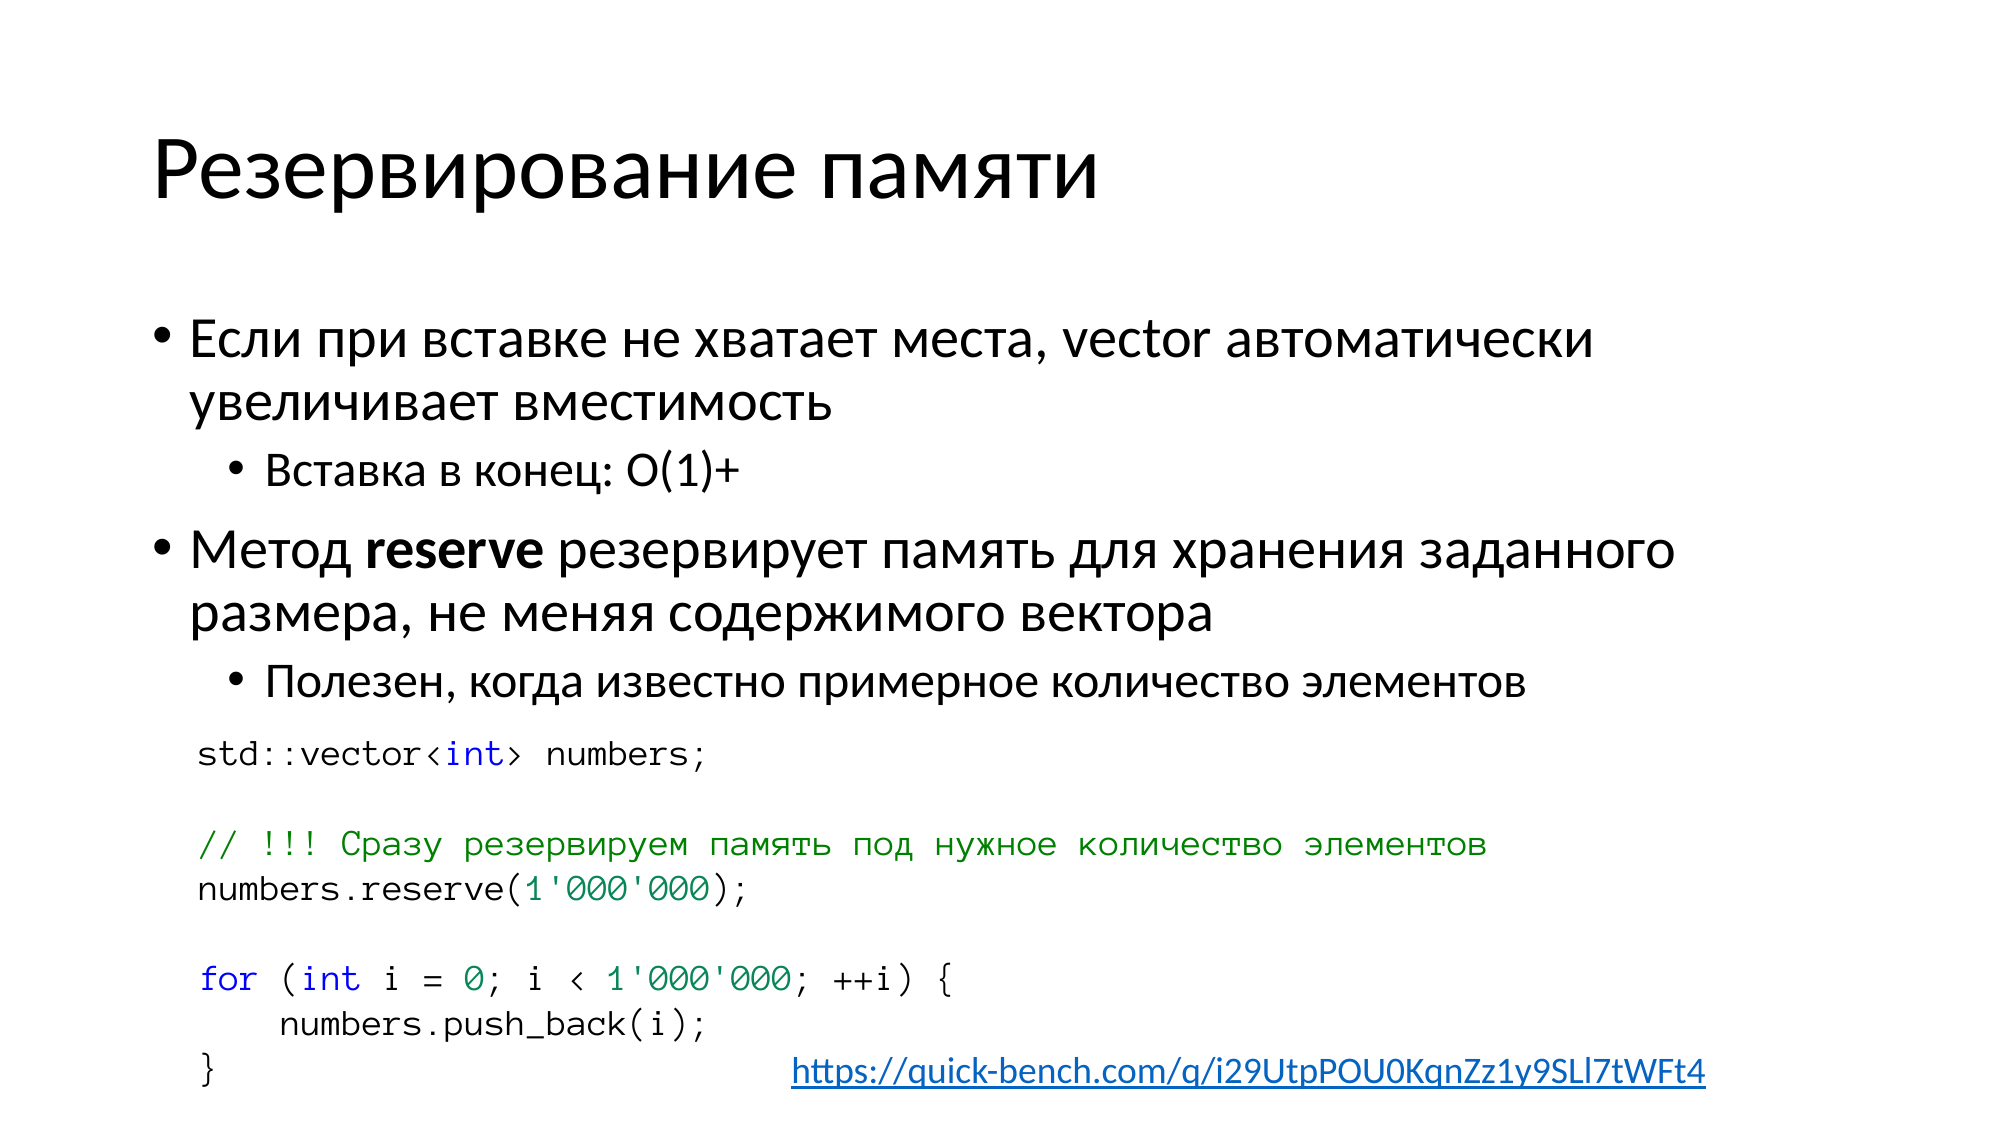

# Резервирование памяти
Если при вставке не хватает места, vector автоматически увеличивает вместимость
Вставка в конец: O(1)+
Метод reserve резервирует память для хранения заданного размера, не меняя содержимого вектора
Полезен, когда известно примерное количество элементов
    std::vector<int> numbers;

    // !!! Сразу резервируем память под нужное количество элементов
    numbers.reserve(1'000'000);

    for (int i = 0; i < 1'000'000; ++i) {
        numbers.push_back(i);
    }
https://quick-bench.com/q/i29UtpPOU0KqnZz1y9SLl7tWFt4